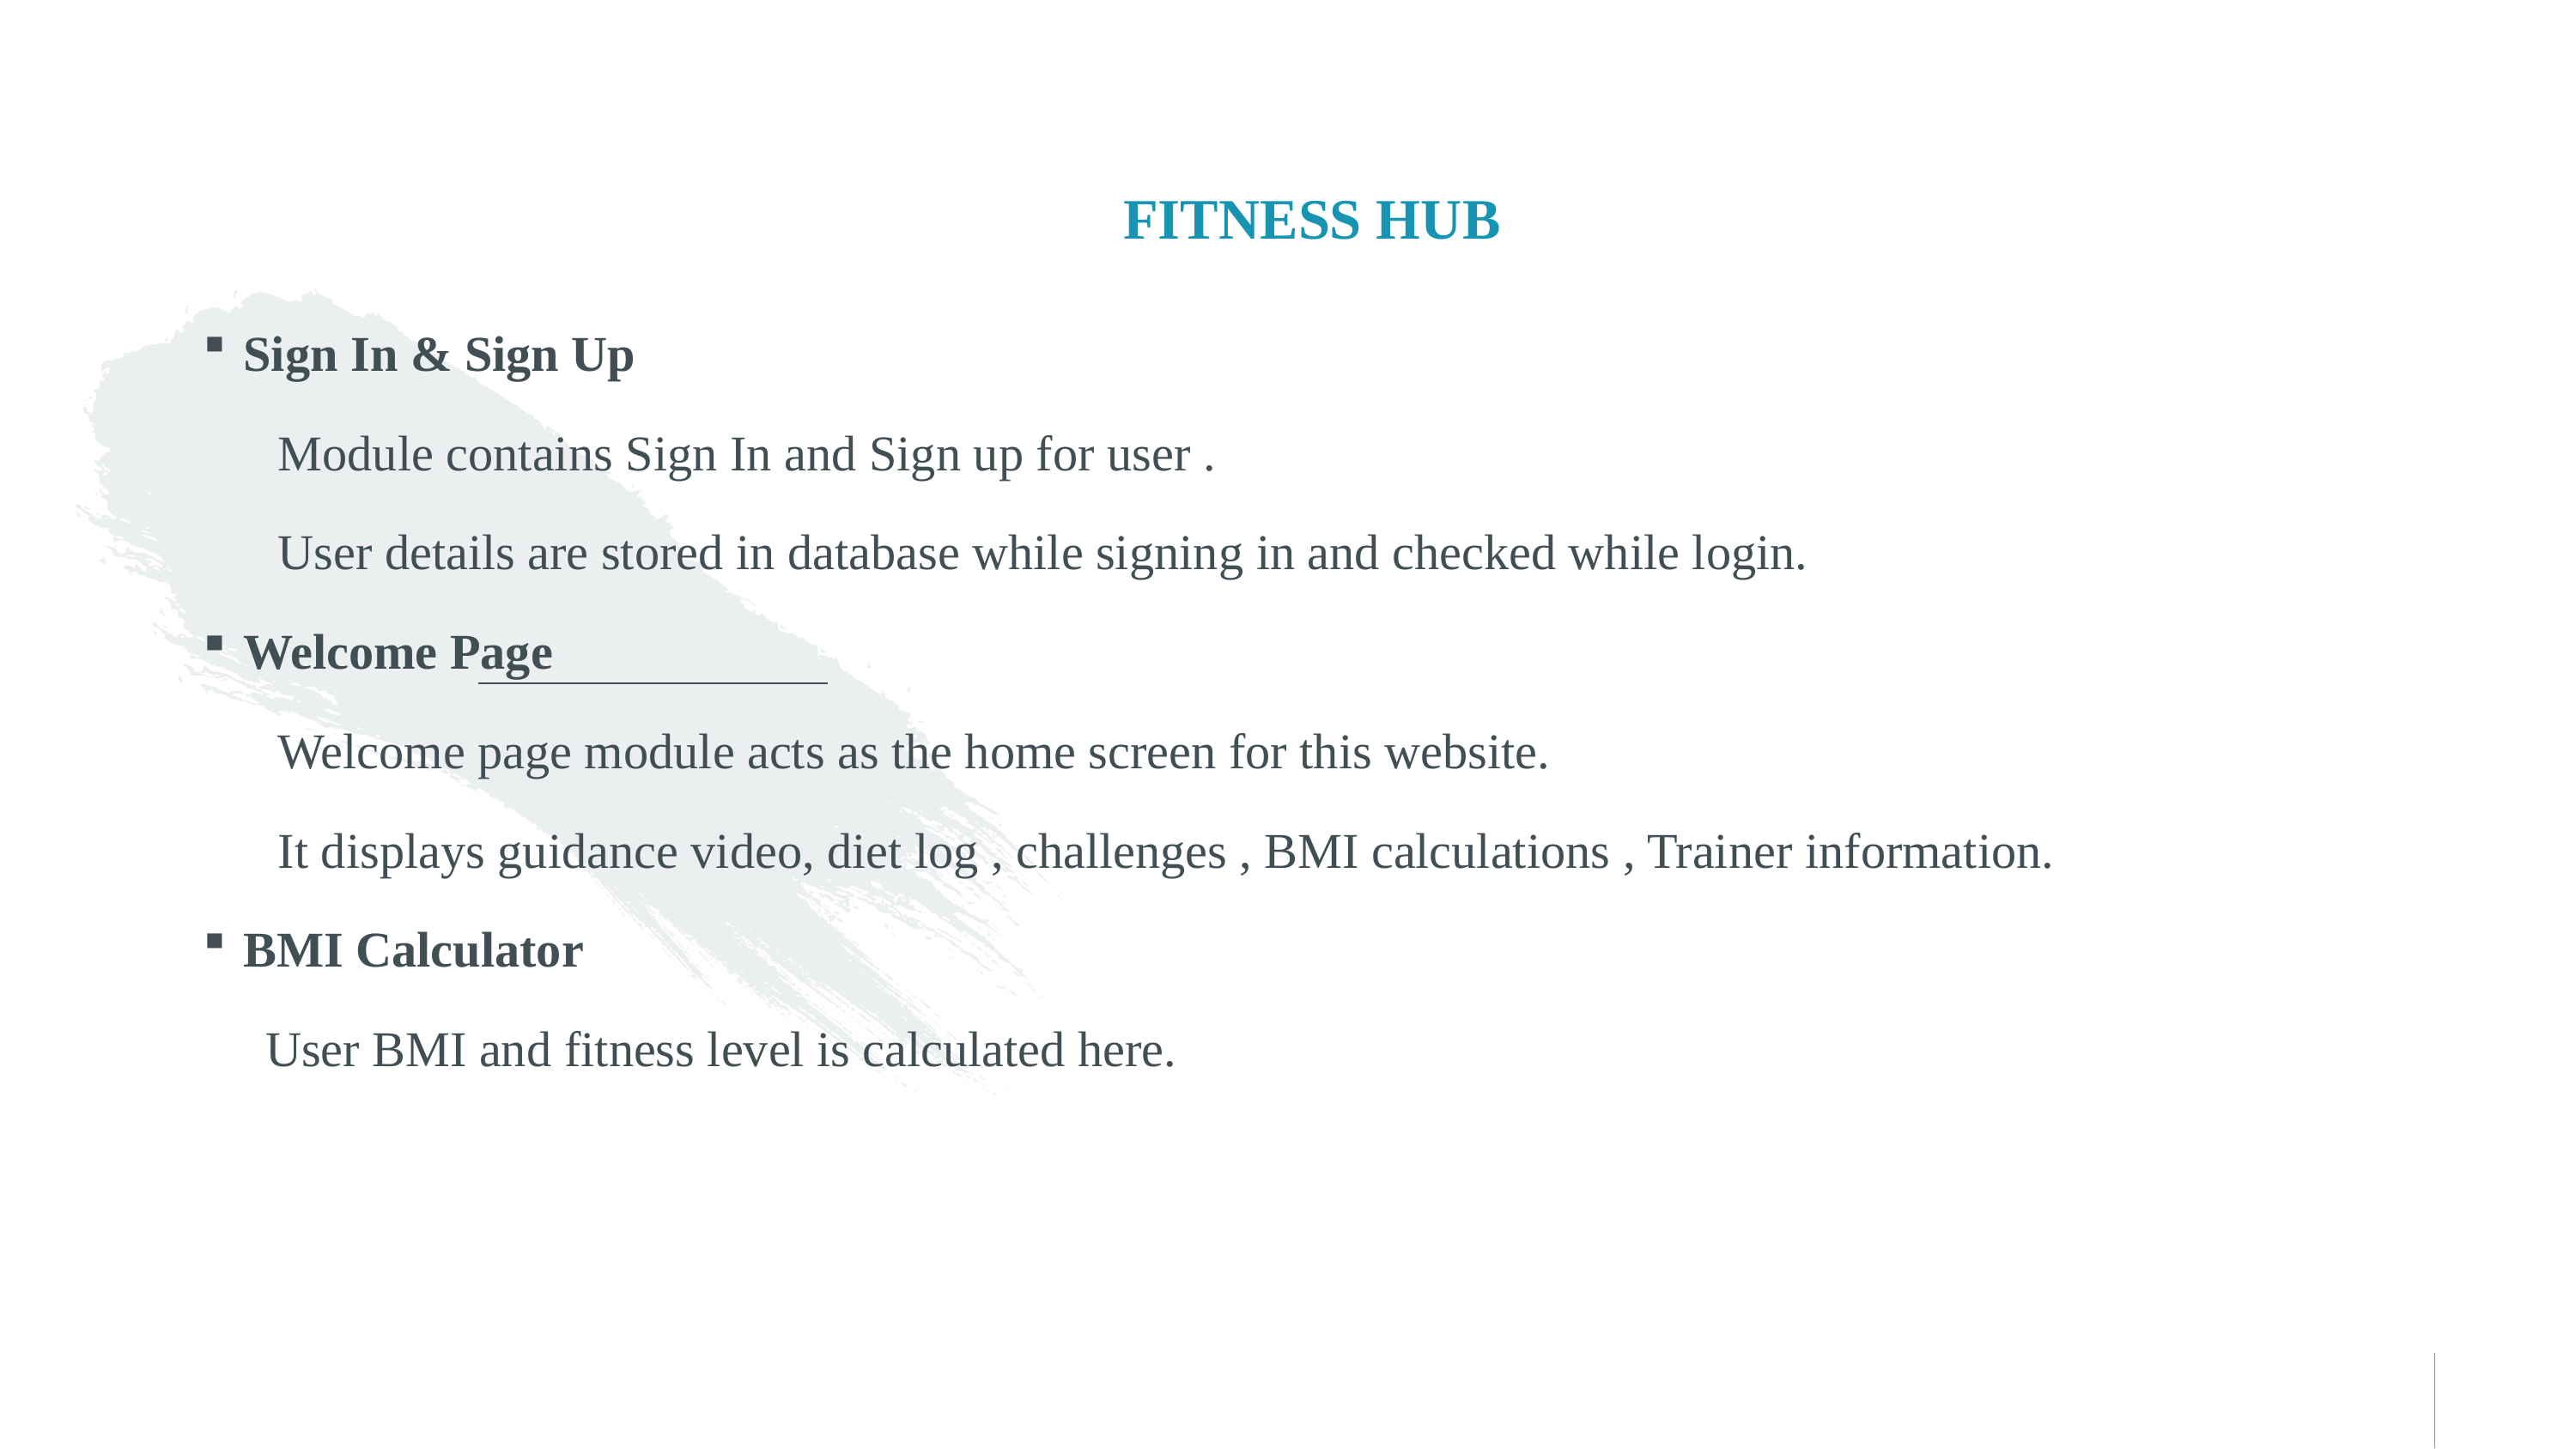

# FITNESS HUB
Sign In & Sign Up
      Module contains Sign In and Sign up for user .
      User details are stored in database while signing in and checked while login.
Welcome Page
      Welcome page module acts as the home screen for this website.
      It displays guidance video, diet log , challenges , BMI calculations , Trainer information.
BMI Calculator
     User BMI and fitness level is calculated here.